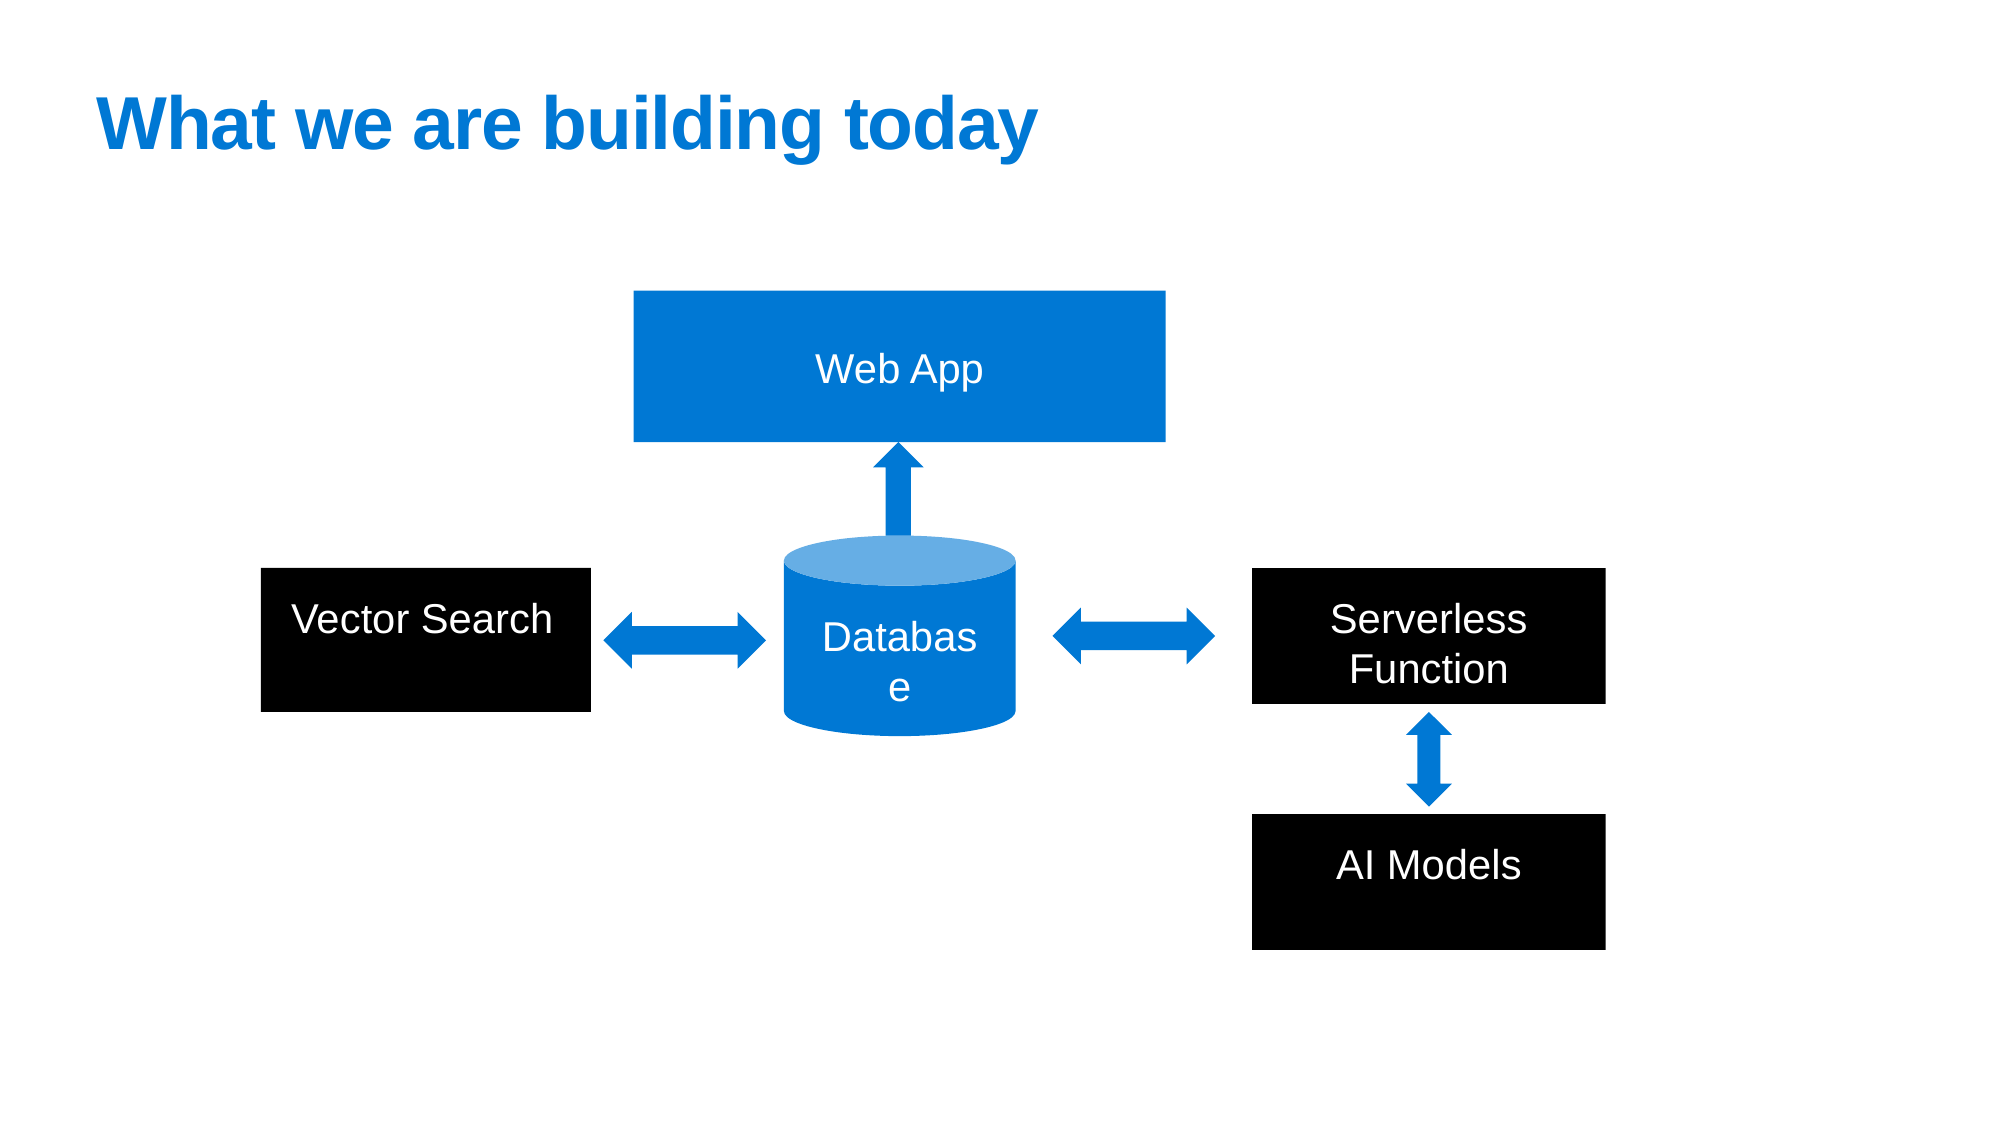

# What we are building today
Web App

Database
Vector Search
Serverless Function

AI Models